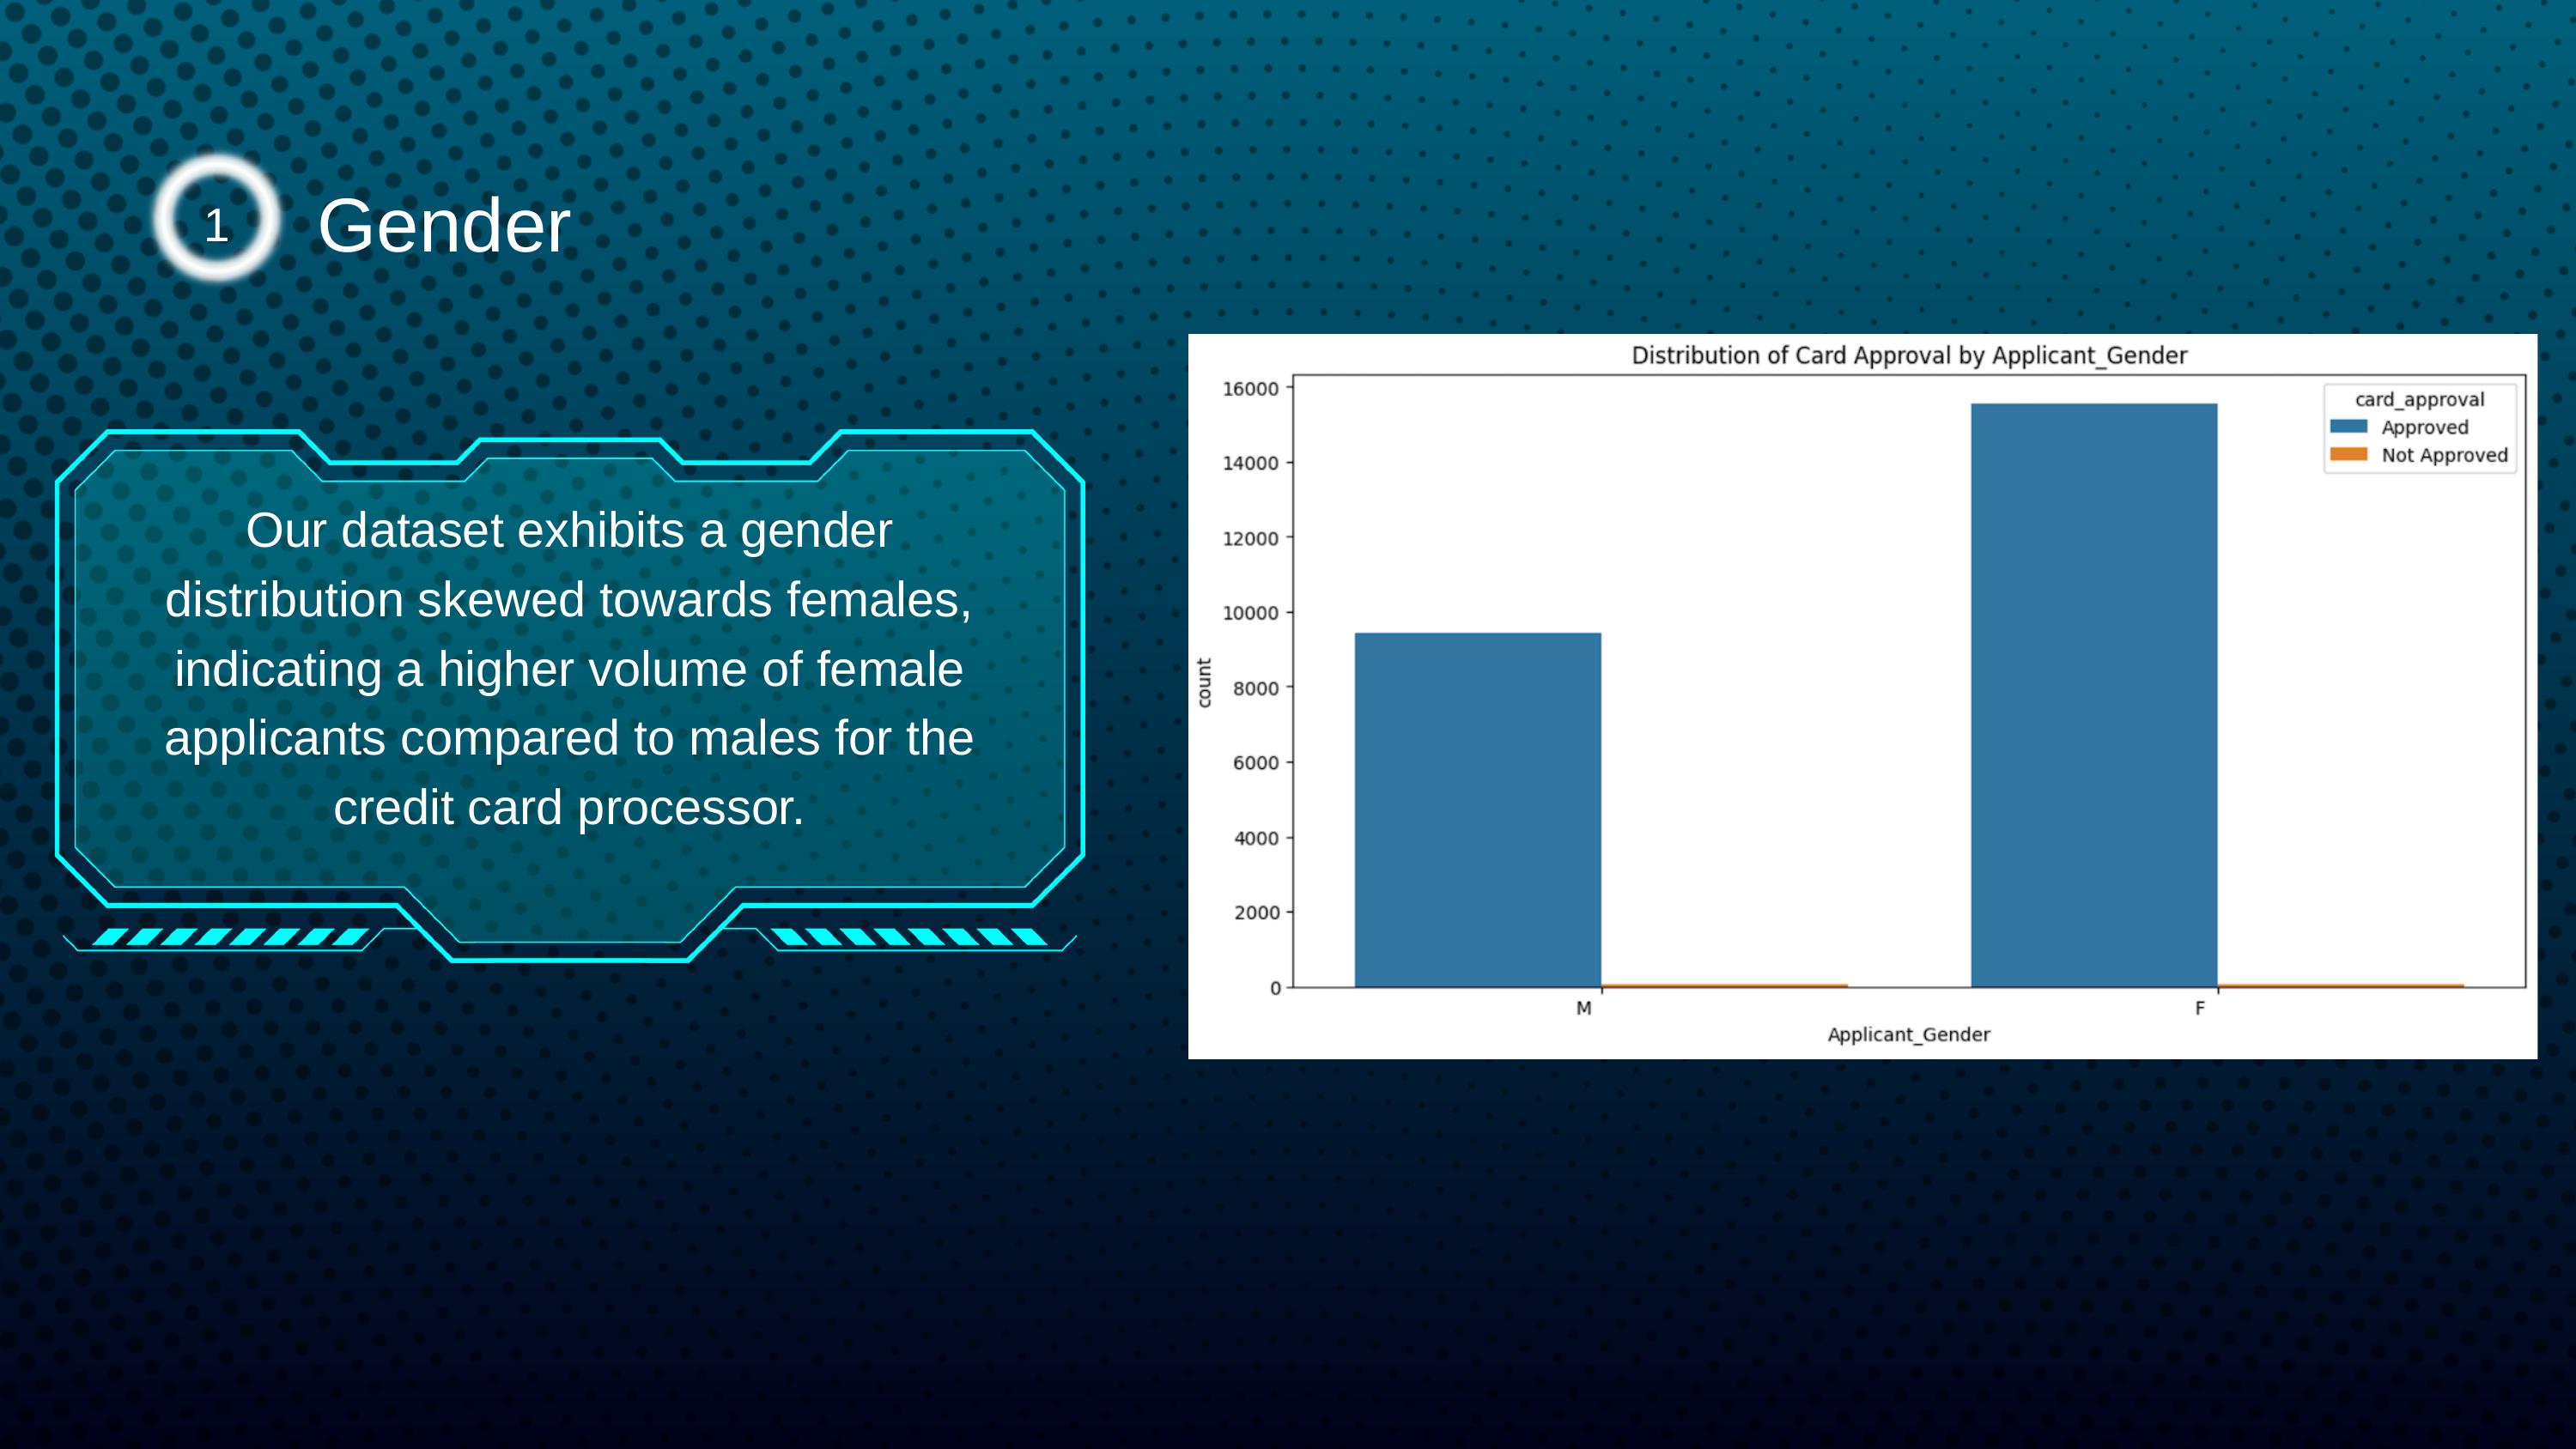

1
Gender

Our dataset exhibits a gender distribution skewed towards females, indicating a higher volume of female applicants compared to males for the credit card processor.